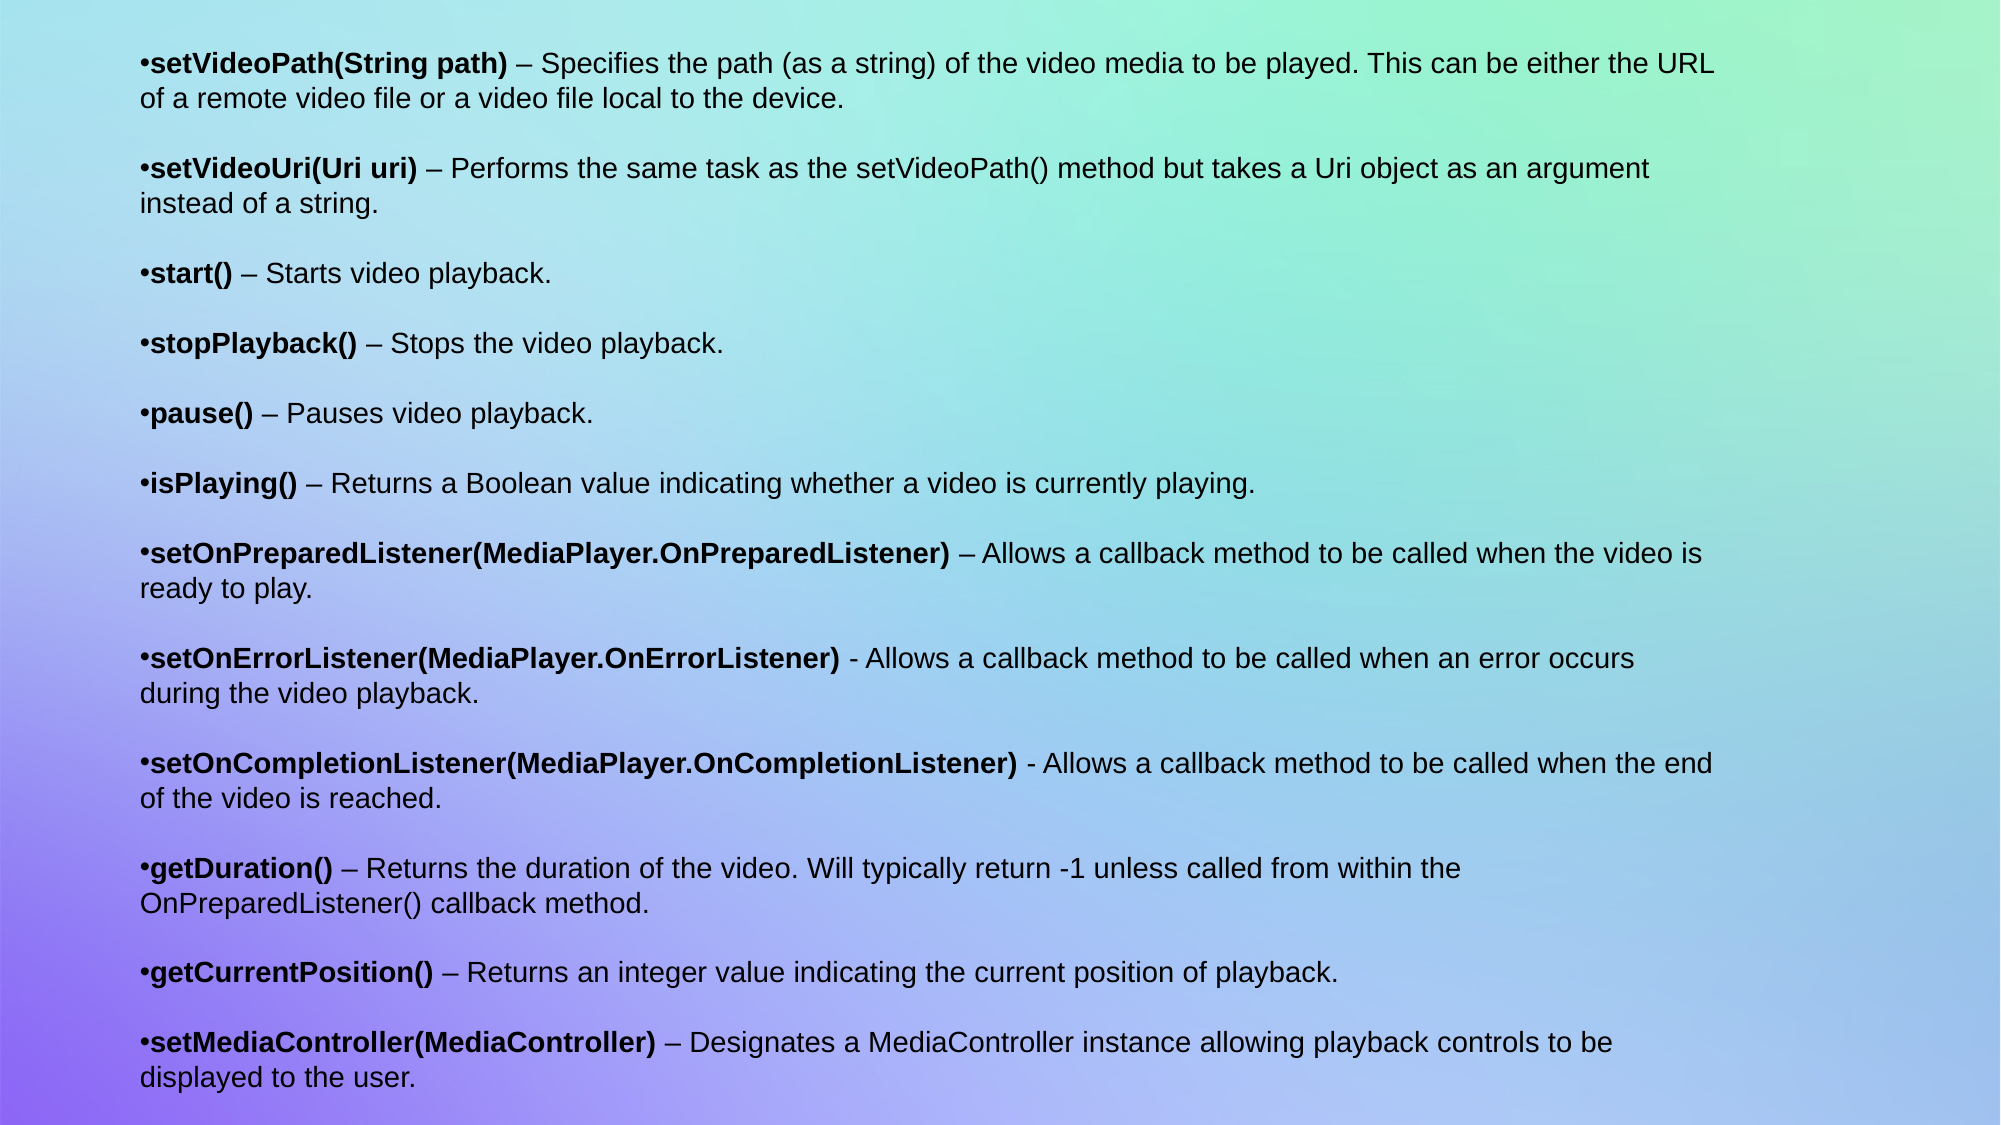

setVideoPath(String path) – Specifies the path (as a string) of the video media to be played. This can be either the URL of a remote video file or a video file local to the device.

setVideoUri(Uri uri) – Performs the same task as the setVideoPath() method but takes a Uri object as an argument instead of a string.

start() – Starts video playback.

stopPlayback() – Stops the video playback.

pause() – Pauses video playback.

isPlaying() – Returns a Boolean value indicating whether a video is currently playing.

setOnPreparedListener(MediaPlayer.OnPreparedListener) – Allows a callback method to be called when the video is ready to play.

setOnErrorListener(MediaPlayer.OnErrorListener) - Allows a callback method to be called when an error occurs during the video playback.

setOnCompletionListener(MediaPlayer.OnCompletionListener) - Allows a callback method to be called when the end of the video is reached.

getDuration() – Returns the duration of the video. Will typically return -1 unless called from within the OnPreparedListener() callback method.

getCurrentPosition() – Returns an integer value indicating the current position of playback.

setMediaController(MediaController) – Designates a MediaController instance allowing playback controls to be displayed to the user.